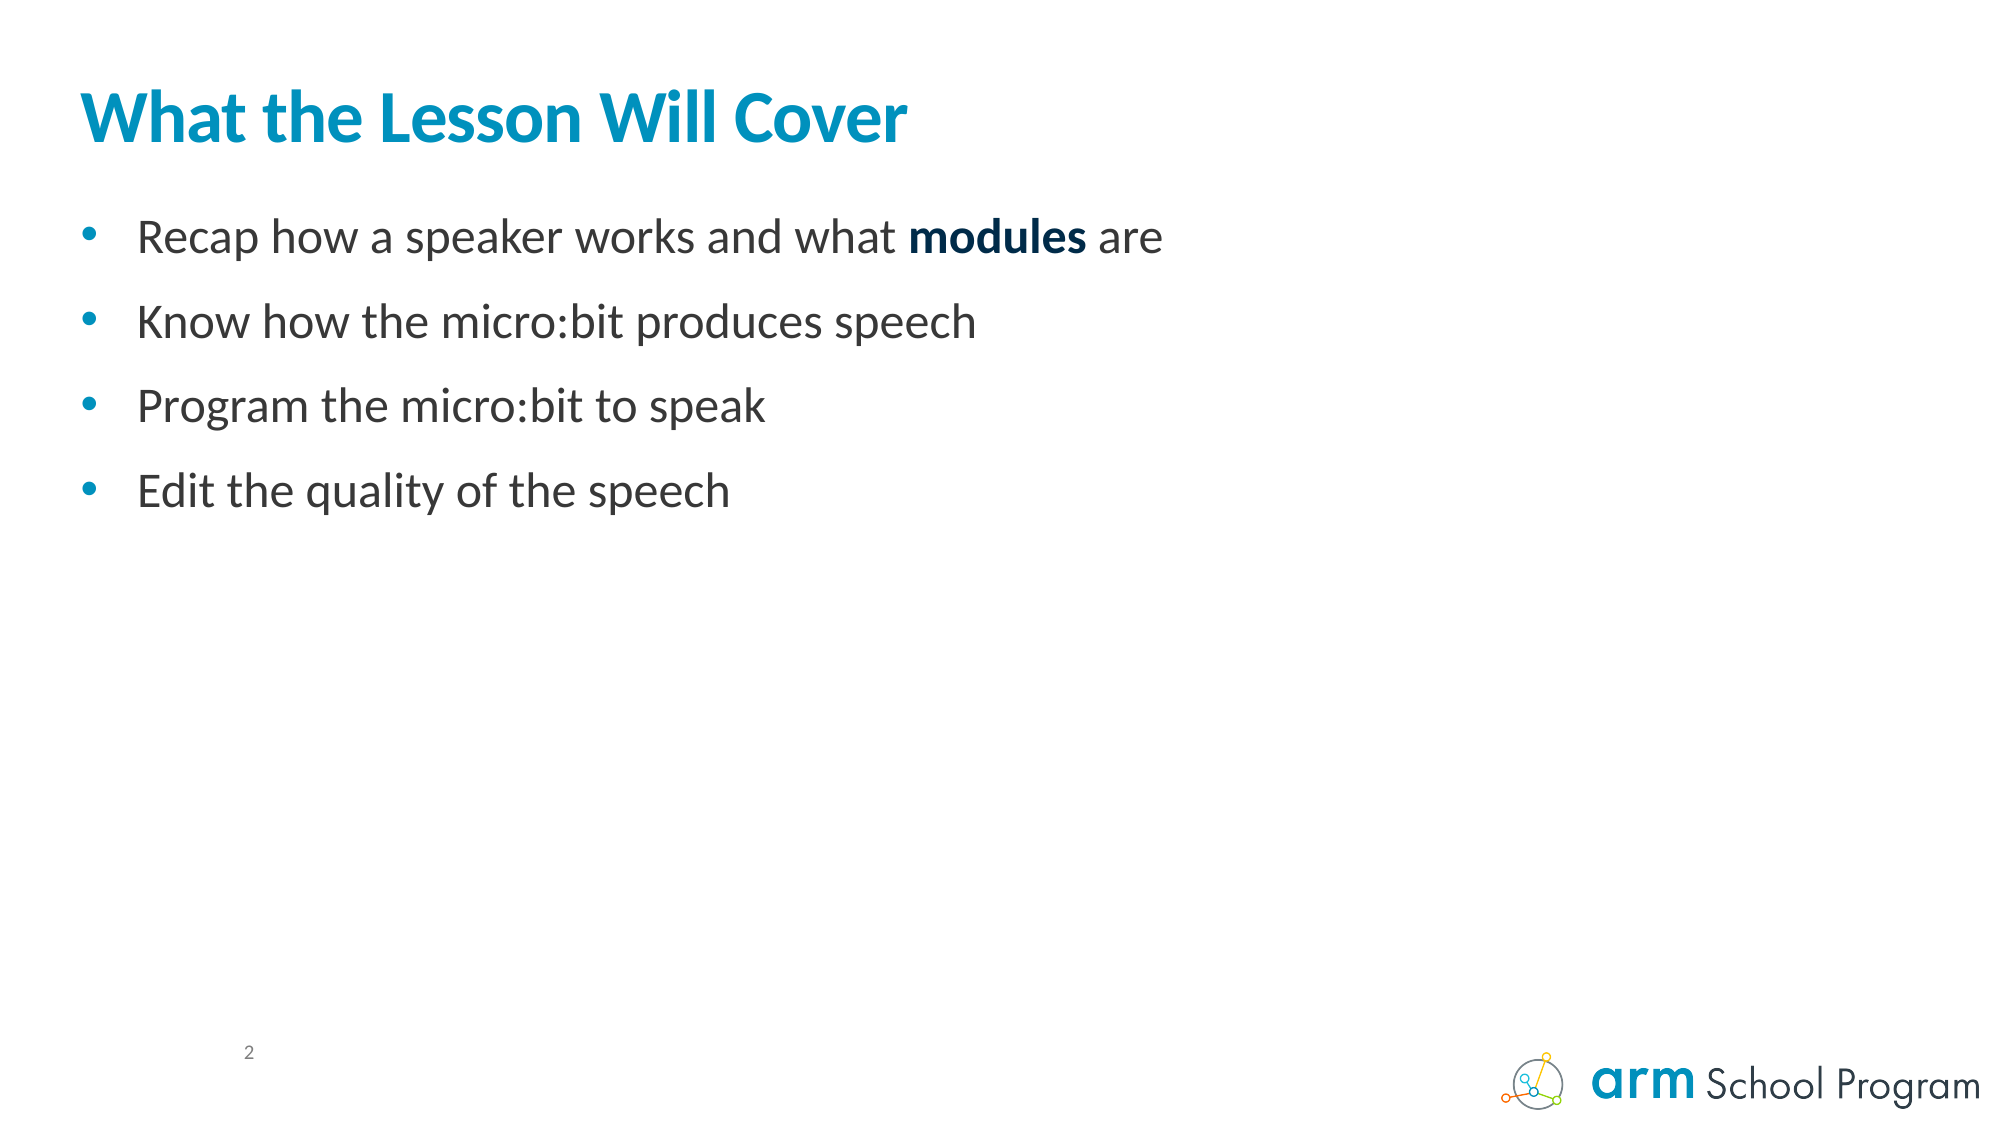

# What the Lesson Will Cover
Recap how a speaker works and what modules are
Know how the micro:bit produces speech
Program the micro:bit to speak
Edit the quality of the speech